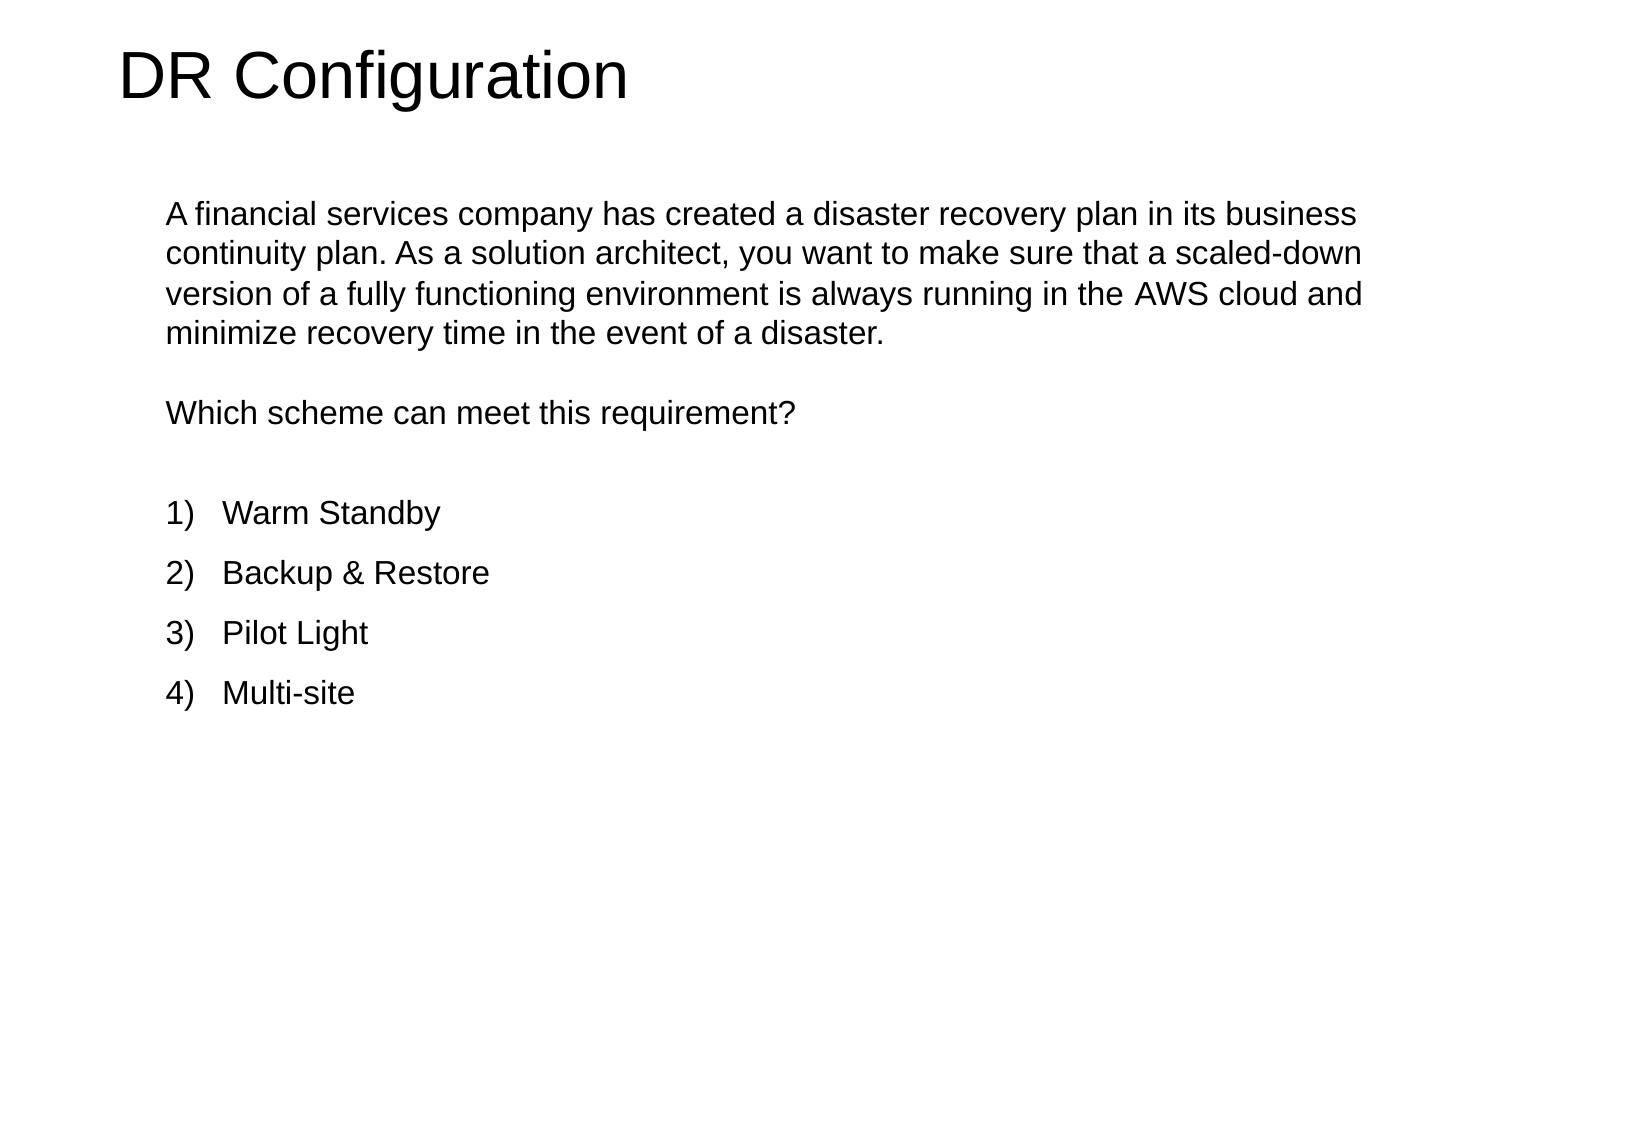

DR Configuration
A financial services company has created a disaster recovery plan in its business continuity plan. As a solution architect, you want to make sure that a scaled-down version of a fully functioning environment is always running in the AWS cloud and minimize recovery time in the event of a disaster.

Which scheme can meet this requirement?

Warm Standby
Backup & Restore
Pilot Light
Multi-site